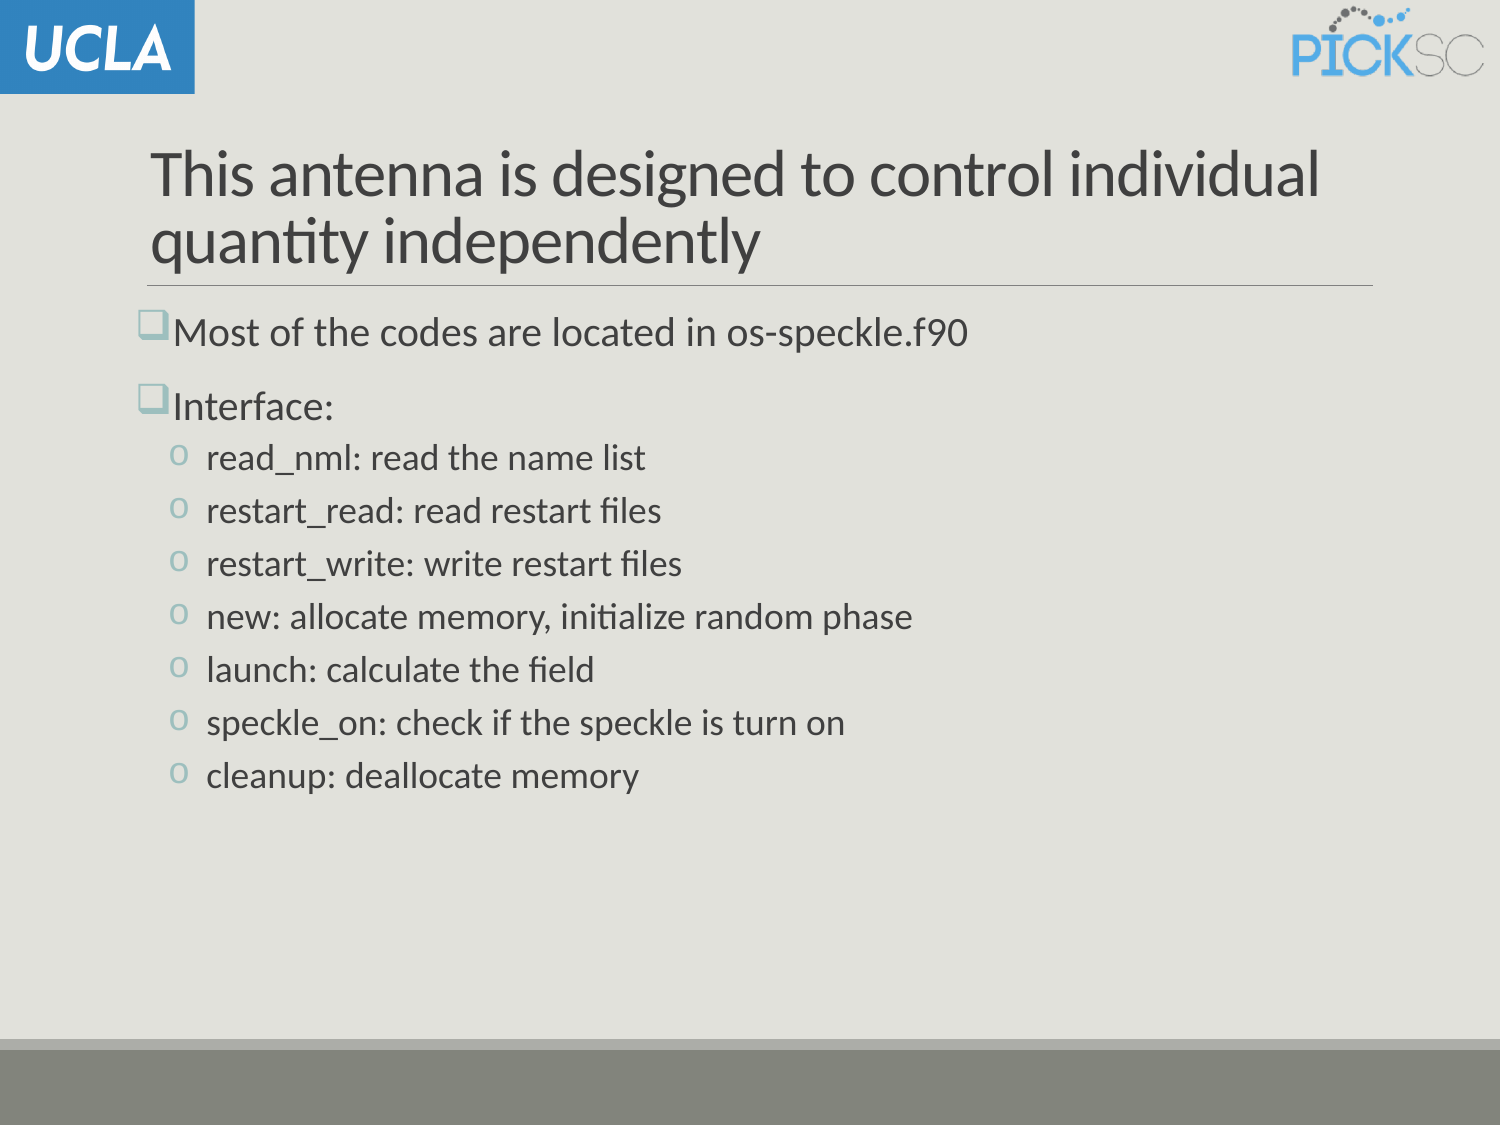

# This antenna is designed to control individual quantity independently
Most of the codes are located in os-speckle.f90
Interface:
 read_nml: read the name list
 restart_read: read restart files
 restart_write: write restart files
 new: allocate memory, initialize random phase
 launch: calculate the field
 speckle_on: check if the speckle is turn on
 cleanup: deallocate memory